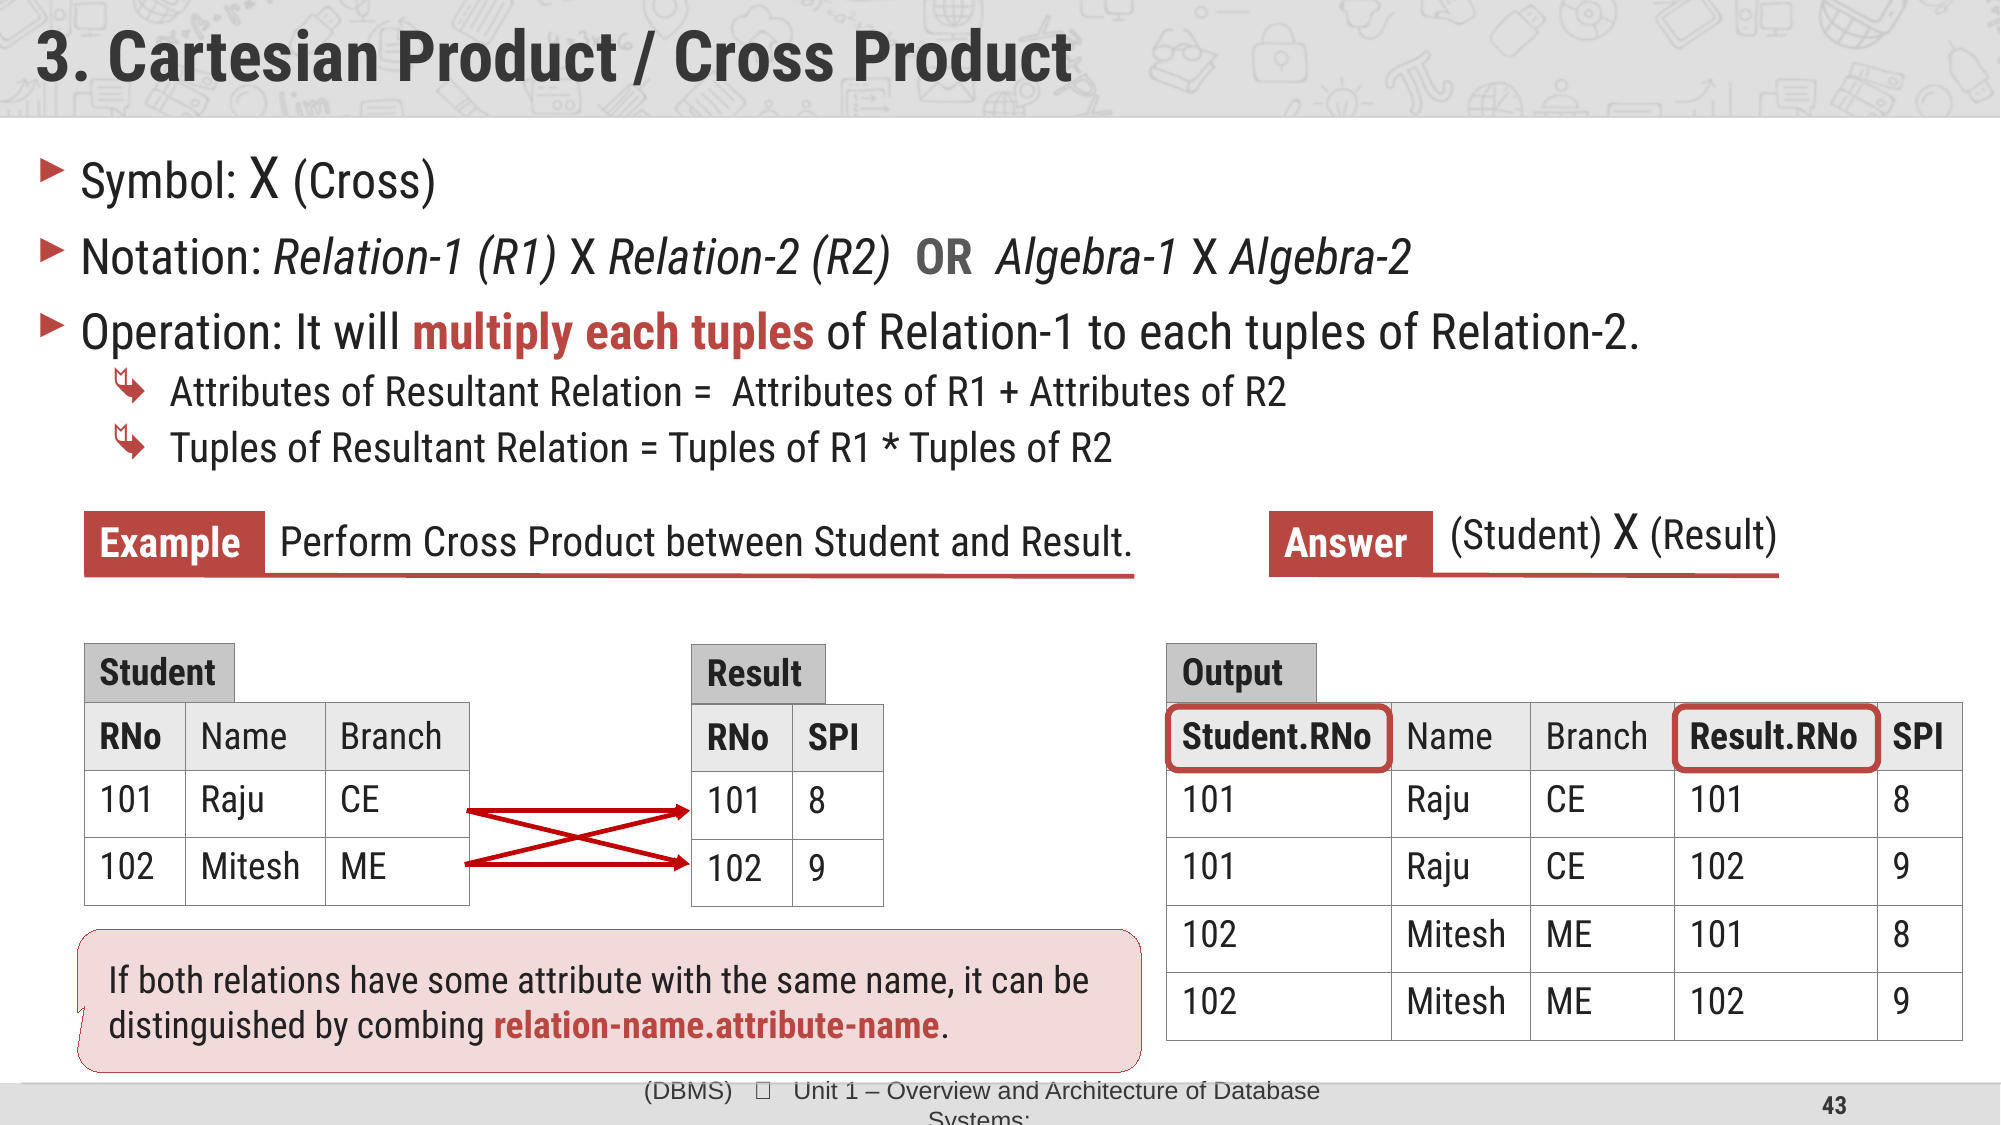

# 3. Cartesian Product / Cross Product
Symbol: X (Cross)
Notation: Relation-1 (R1) X Relation-2 (R2)  OR  Algebra-1 X Algebra-2
Operation: It will multiply each tuples of Relation-1 to each tuples of Relation-2.
Attributes of Resultant Relation =  Attributes of R1 + Attributes of R2
Tuples of Resultant Relation = Tuples of R1 * Tuples of R2
| (Student) X (Result) |
| --- |
| Perform Cross Product between Student and Result. |
| --- |
| Answer |
| --- |
| Example |
| --- |
| Student |
| --- |
| Output |
| --- |
| Result |
| --- |
| RNo | Name | Branch |
| --- | --- | --- |
| 101 | Raju | CE |
| 102 | Mitesh | ME |
| Student.RNo | Name | Branch | Result.RNo | SPI |
| --- | --- | --- | --- | --- |
| 101 | Raju | CE | 101 | 8 |
| 101 | Raju | CE | 102 | 9 |
| 102 | Mitesh | ME | 101 | 8 |
| 102 | Mitesh | ME | 102 | 9 |
| RNo | SPI |
| --- | --- |
| 101 | 8 |
| 102 | 9 |

If both relations have some attribute with the same name, it can be distinguished by combing relation-name.attribute-name.